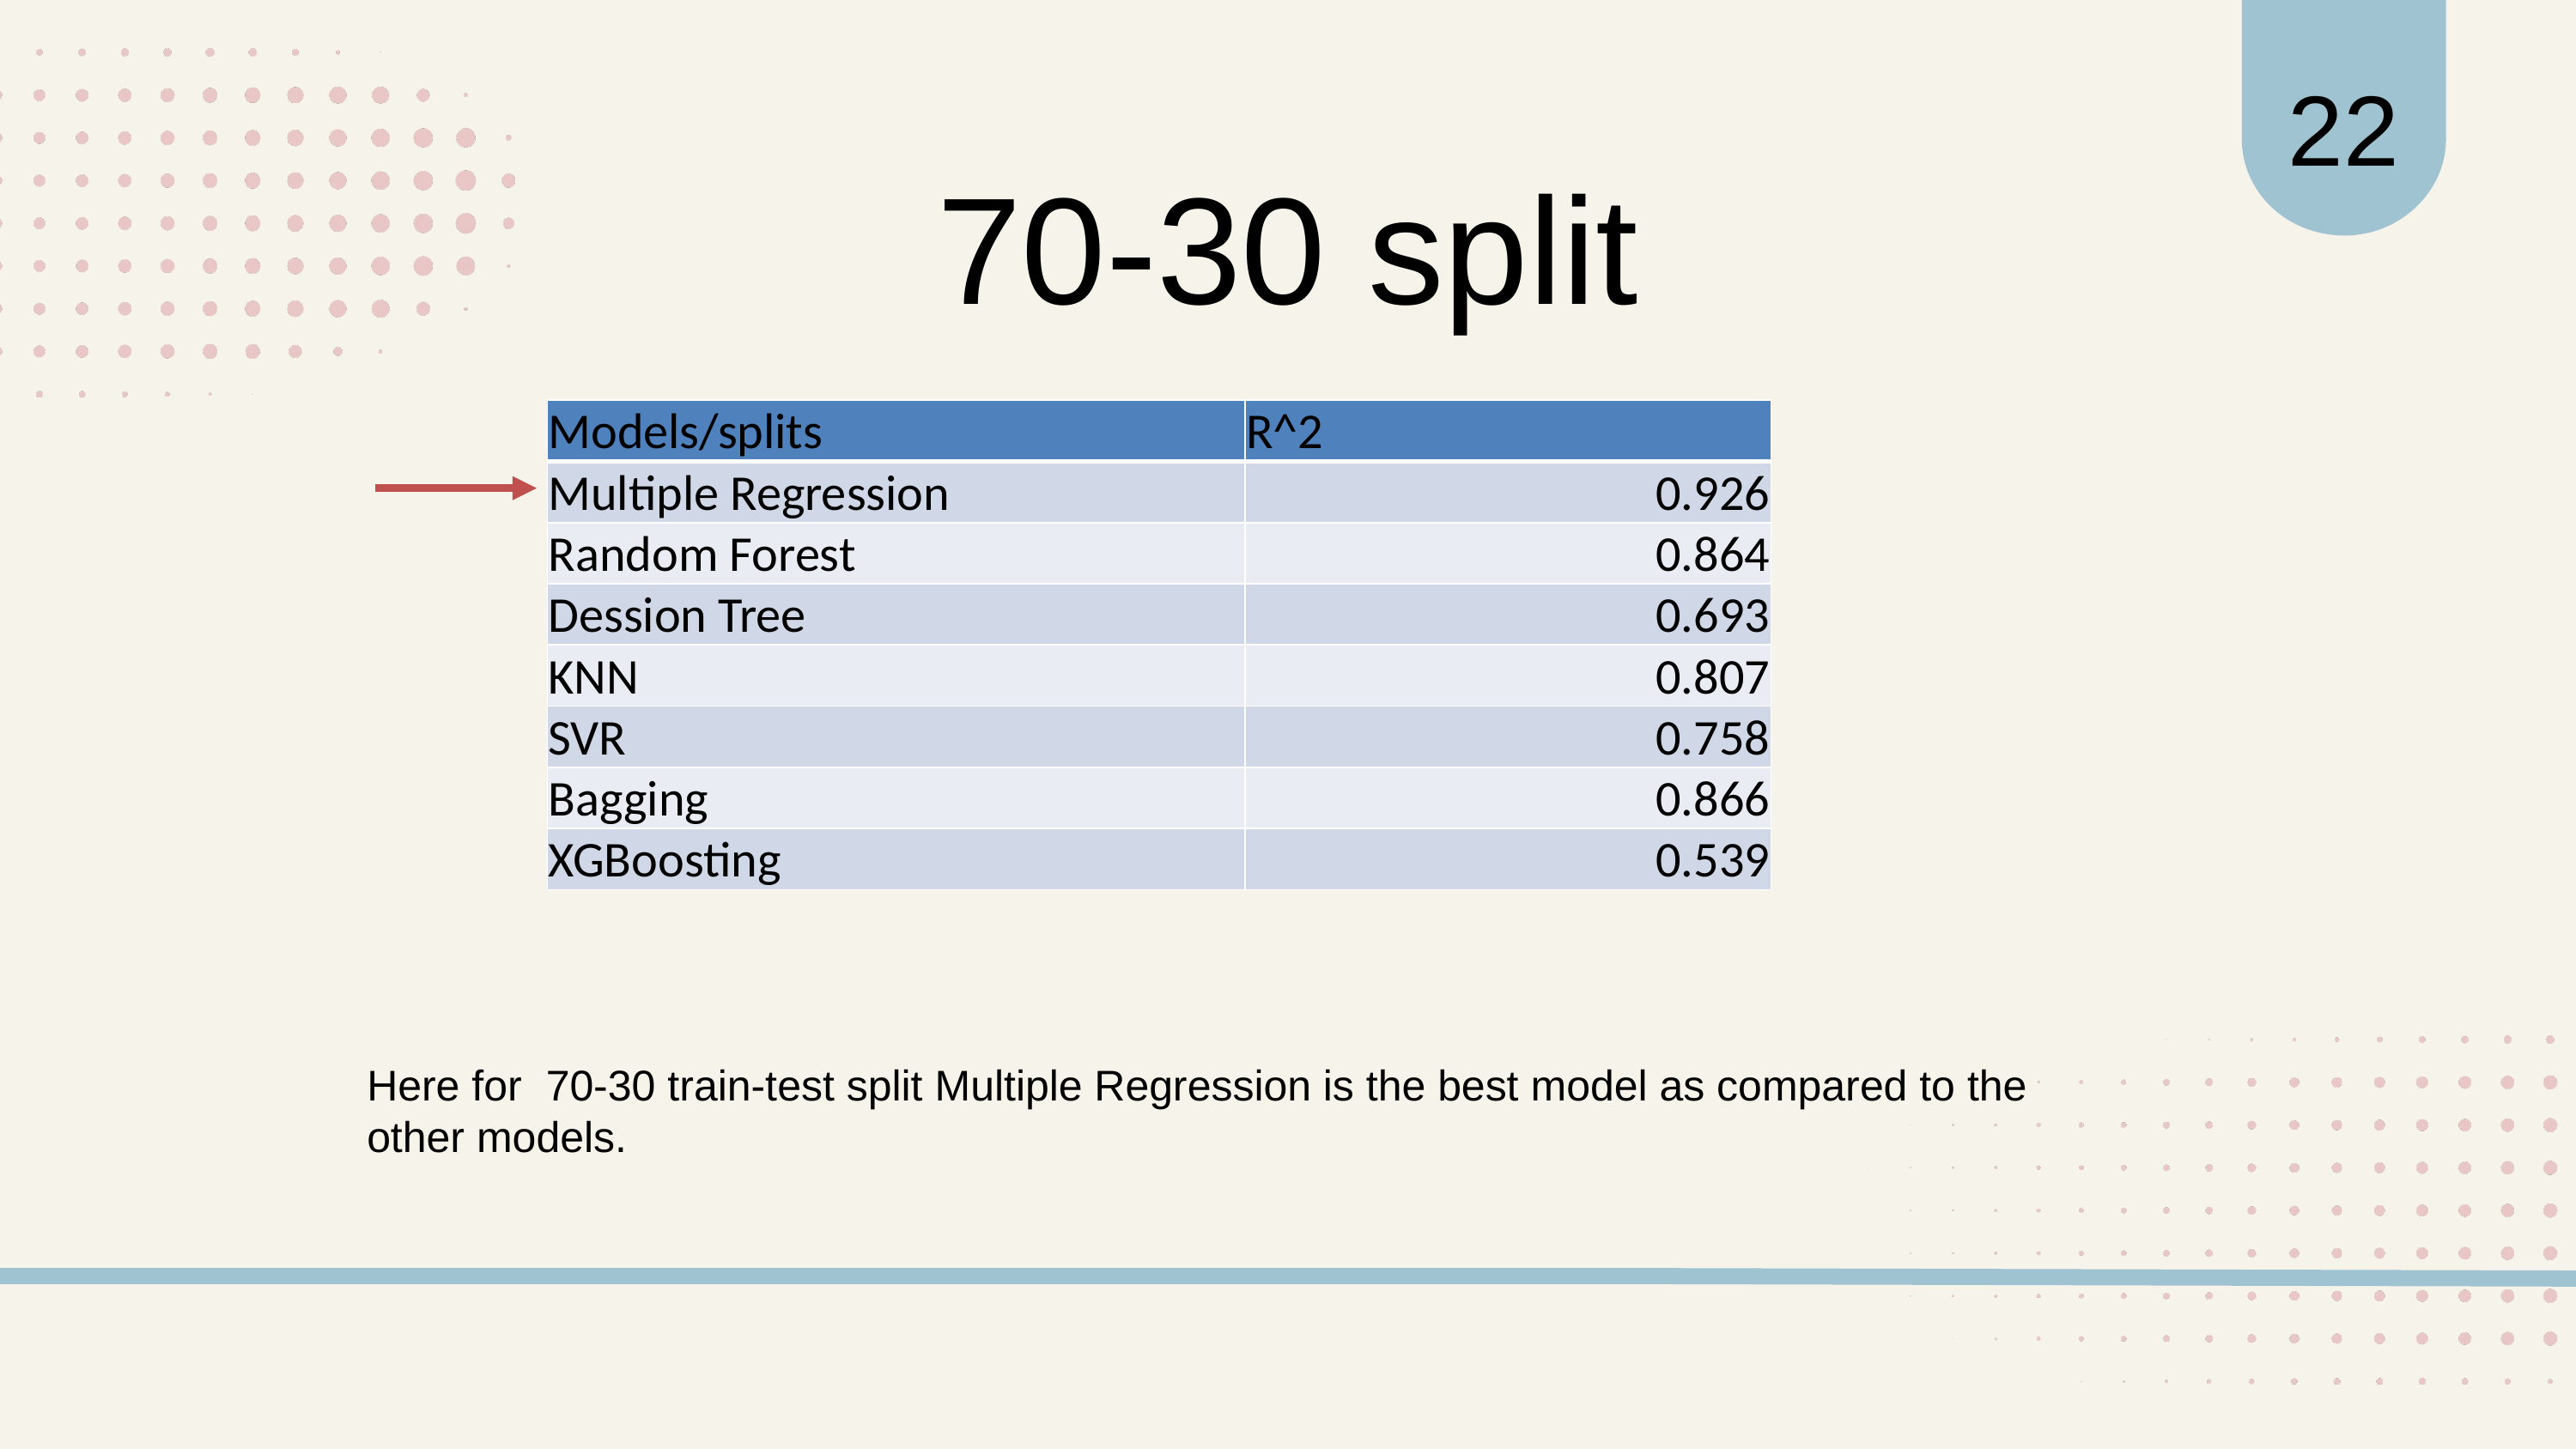

22

70-30 split
| Models/splits | R^2 |
| --- | --- |
| Multiple Regression | 0.926 |
| Random Forest | 0.864 |
| Dession Tree | 0.693 |
| KNN | 0.807 |
| SVR | 0.758 |
| Bagging | 0.866 |
| XGBoosting | 0.539 |

Here for  70-30 train-test split Multiple Regression is the best model as compared to the other models.